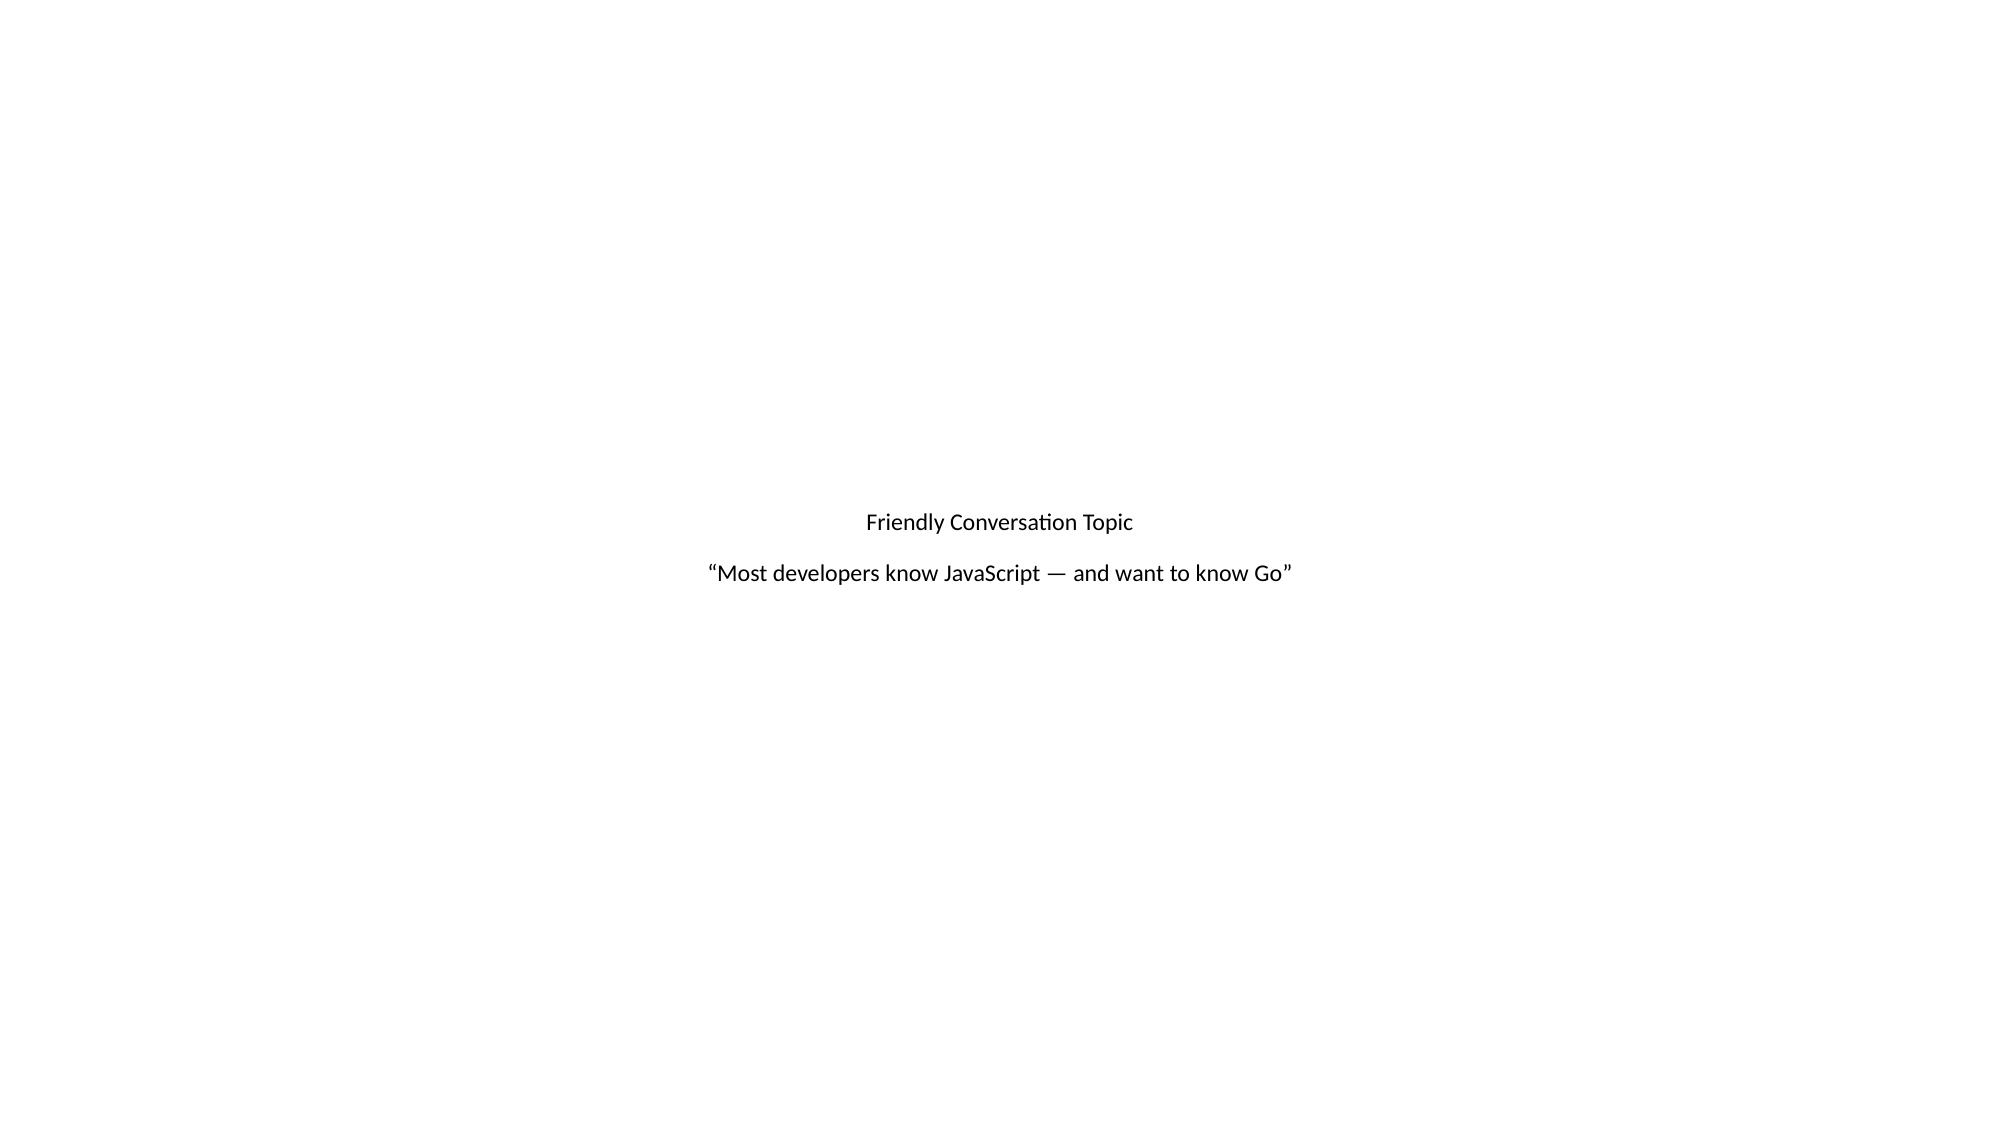

# Friendly Conversation Topic “Most developers know JavaScript — and want to know Go”